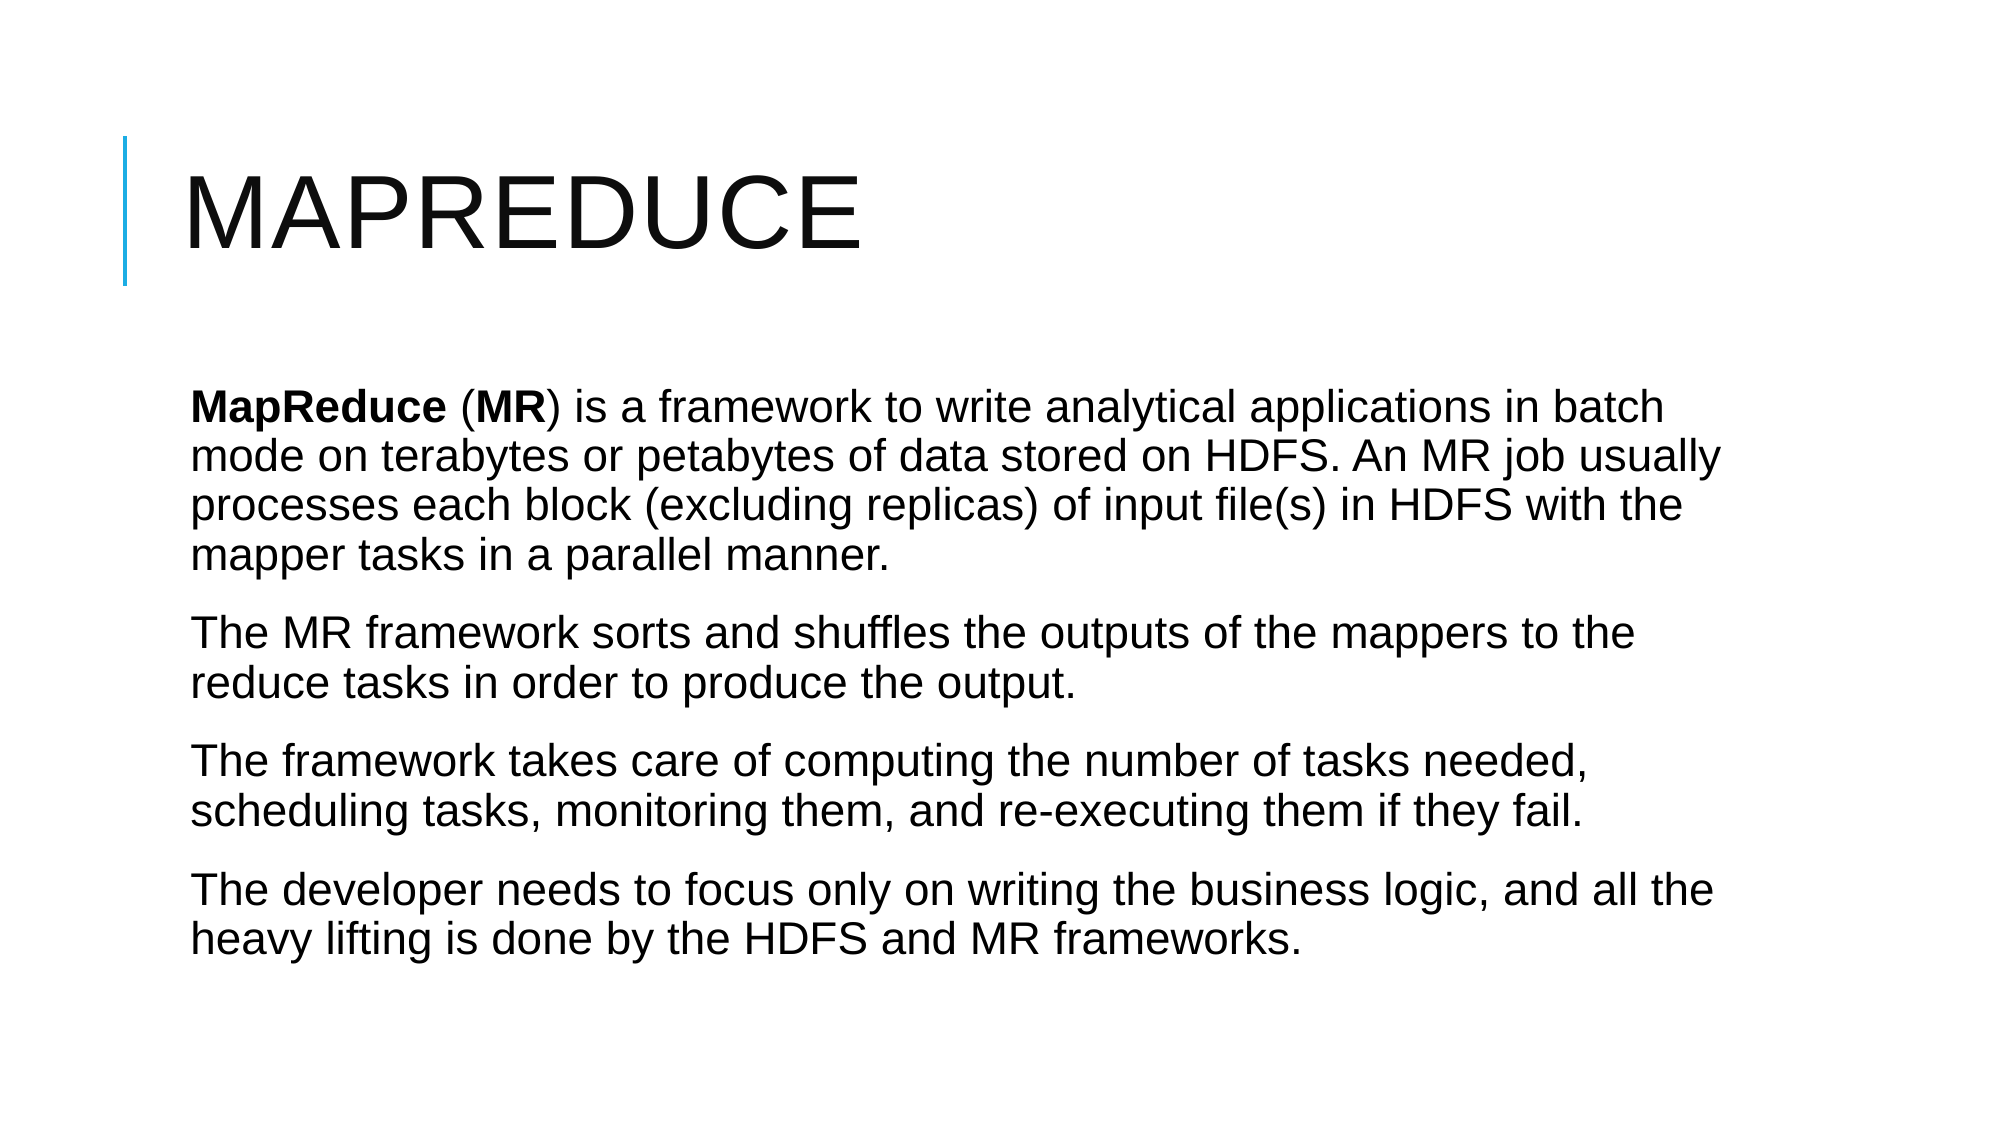

# mapreduce
MapReduce (MR) is a framework to write analytical applications in batch mode on terabytes or petabytes of data stored on HDFS. An MR job usually processes each block (excluding replicas) of input file(s) in HDFS with the mapper tasks in a parallel manner.
The MR framework sorts and shuffles the outputs of the mappers to the reduce tasks in order to produce the output.
The framework takes care of computing the number of tasks needed, scheduling tasks, monitoring them, and re-executing them if they fail.
The developer needs to focus only on writing the business logic, and all the heavy lifting is done by the HDFS and MR frameworks.